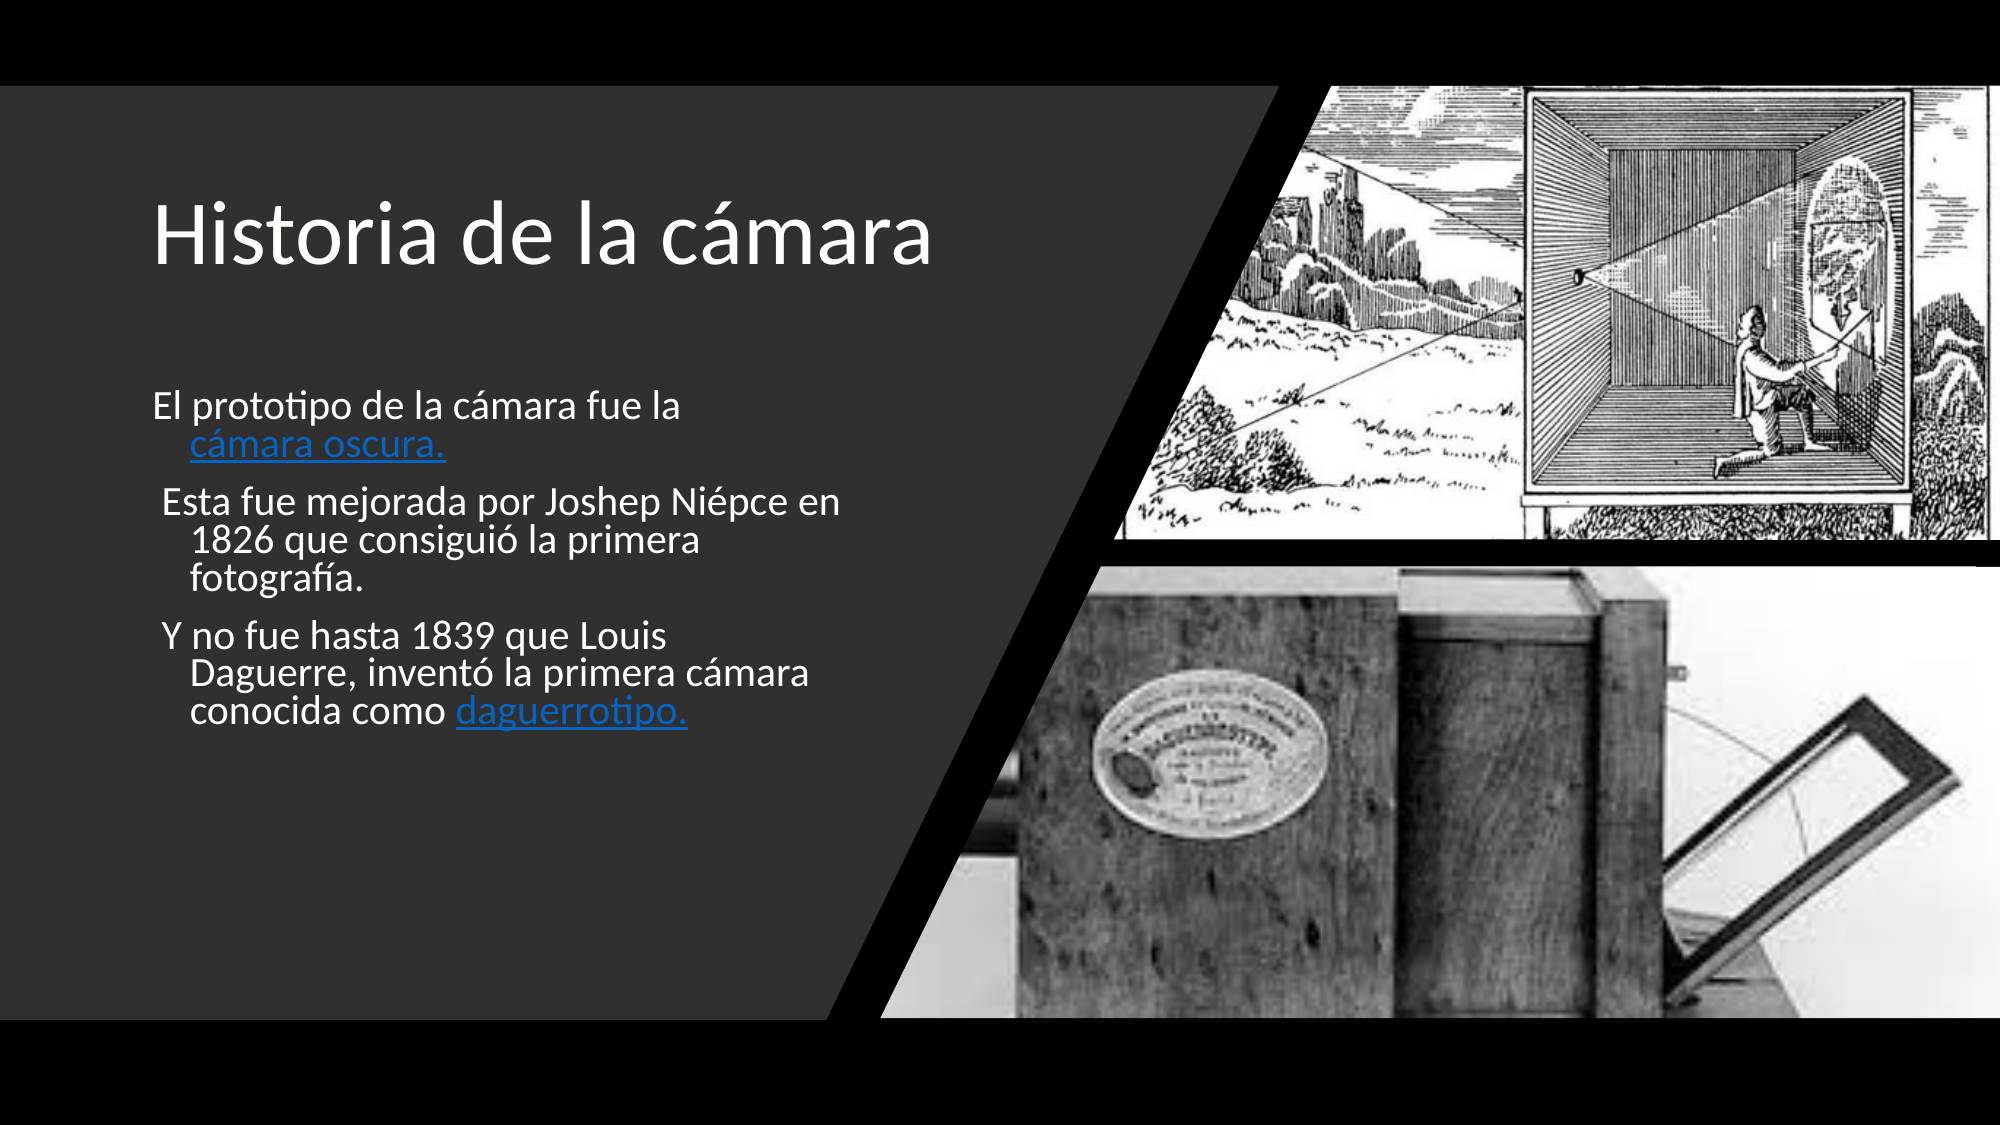

# Historia de la cámara
El prototipo de la cámara fue la cámara oscura.
 Esta fue mejorada por Joshep Niépce en 1826 que consiguió la primera fotografía.
 Y no fue hasta 1839 que Louis Daguerre, inventó la primera cámara conocida como daguerrotipo.